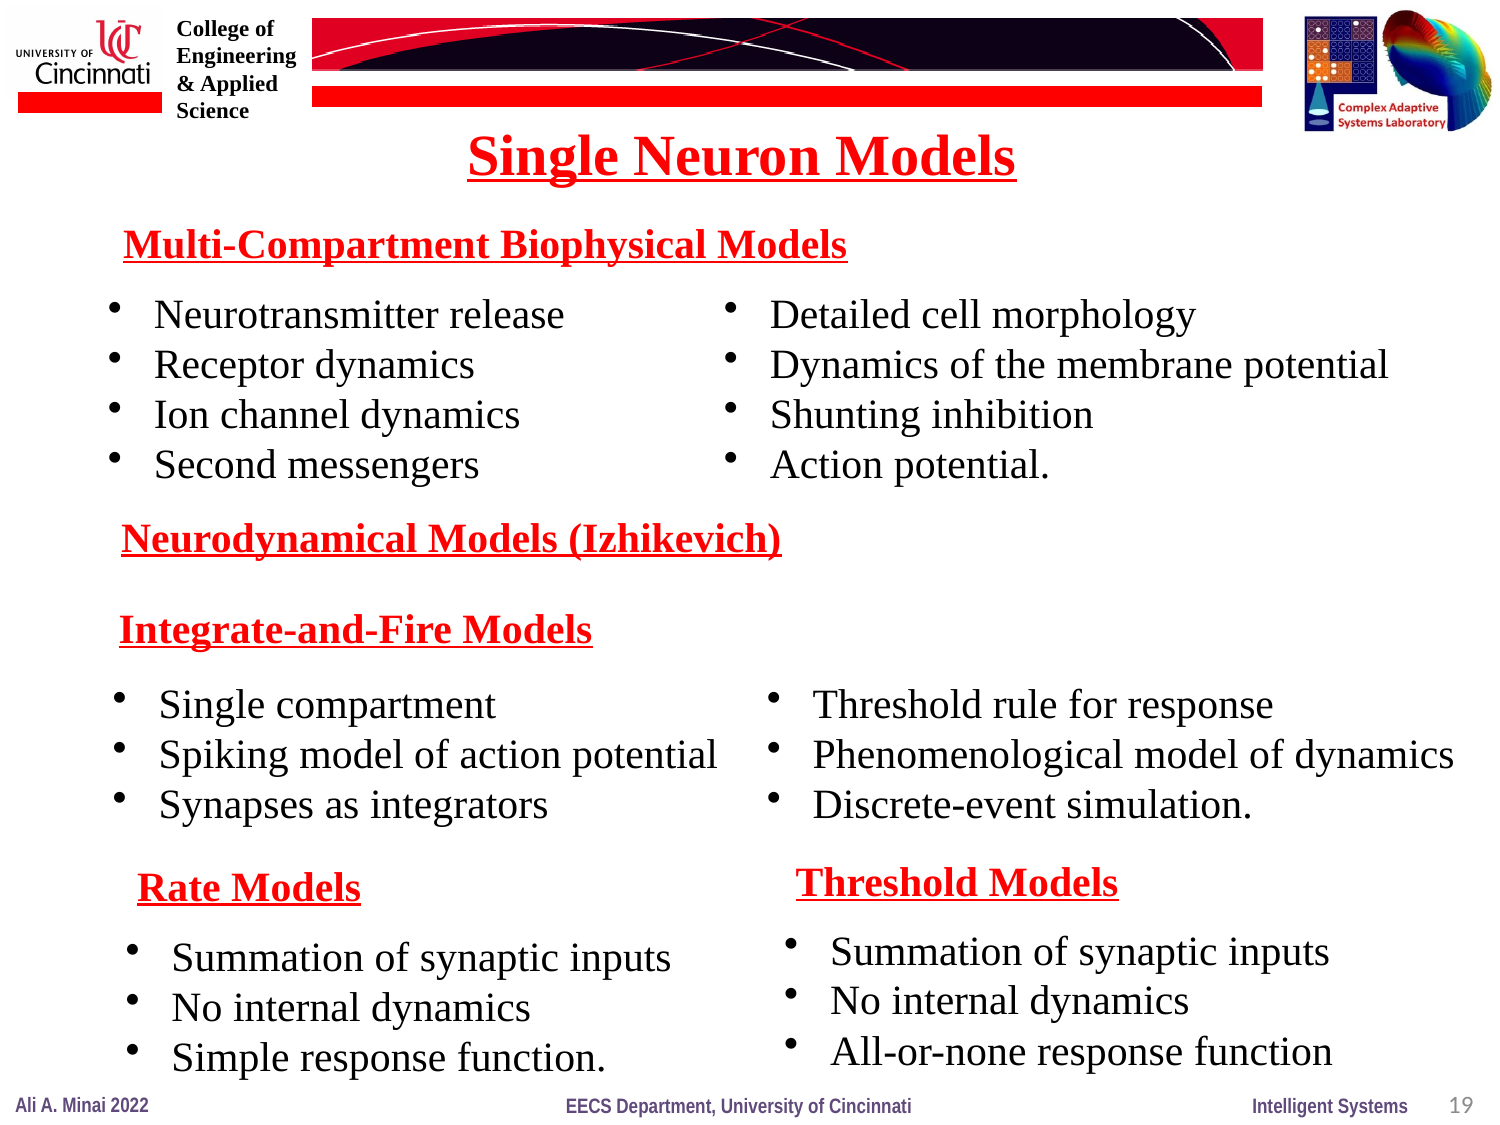

Single Neuron Models
Multi-Compartment Biophysical Models
 Neurotransmitter release
 Receptor dynamics
 Ion channel dynamics
 Second messengers
 Detailed cell morphology
 Dynamics of the membrane potential
 Shunting inhibition
 Action potential.
Neurodynamical Models (Izhikevich)
Integrate-and-Fire Models
 Threshold rule for response
 Phenomenological model of dynamics
 Discrete-event simulation.
 Single compartment
 Spiking model of action potential
 Synapses as integrators
Threshold Models
Rate Models
 Summation of synaptic inputs
 No internal dynamics
 All-or-none response function
 Summation of synaptic inputs
 No internal dynamics
 Simple response function.